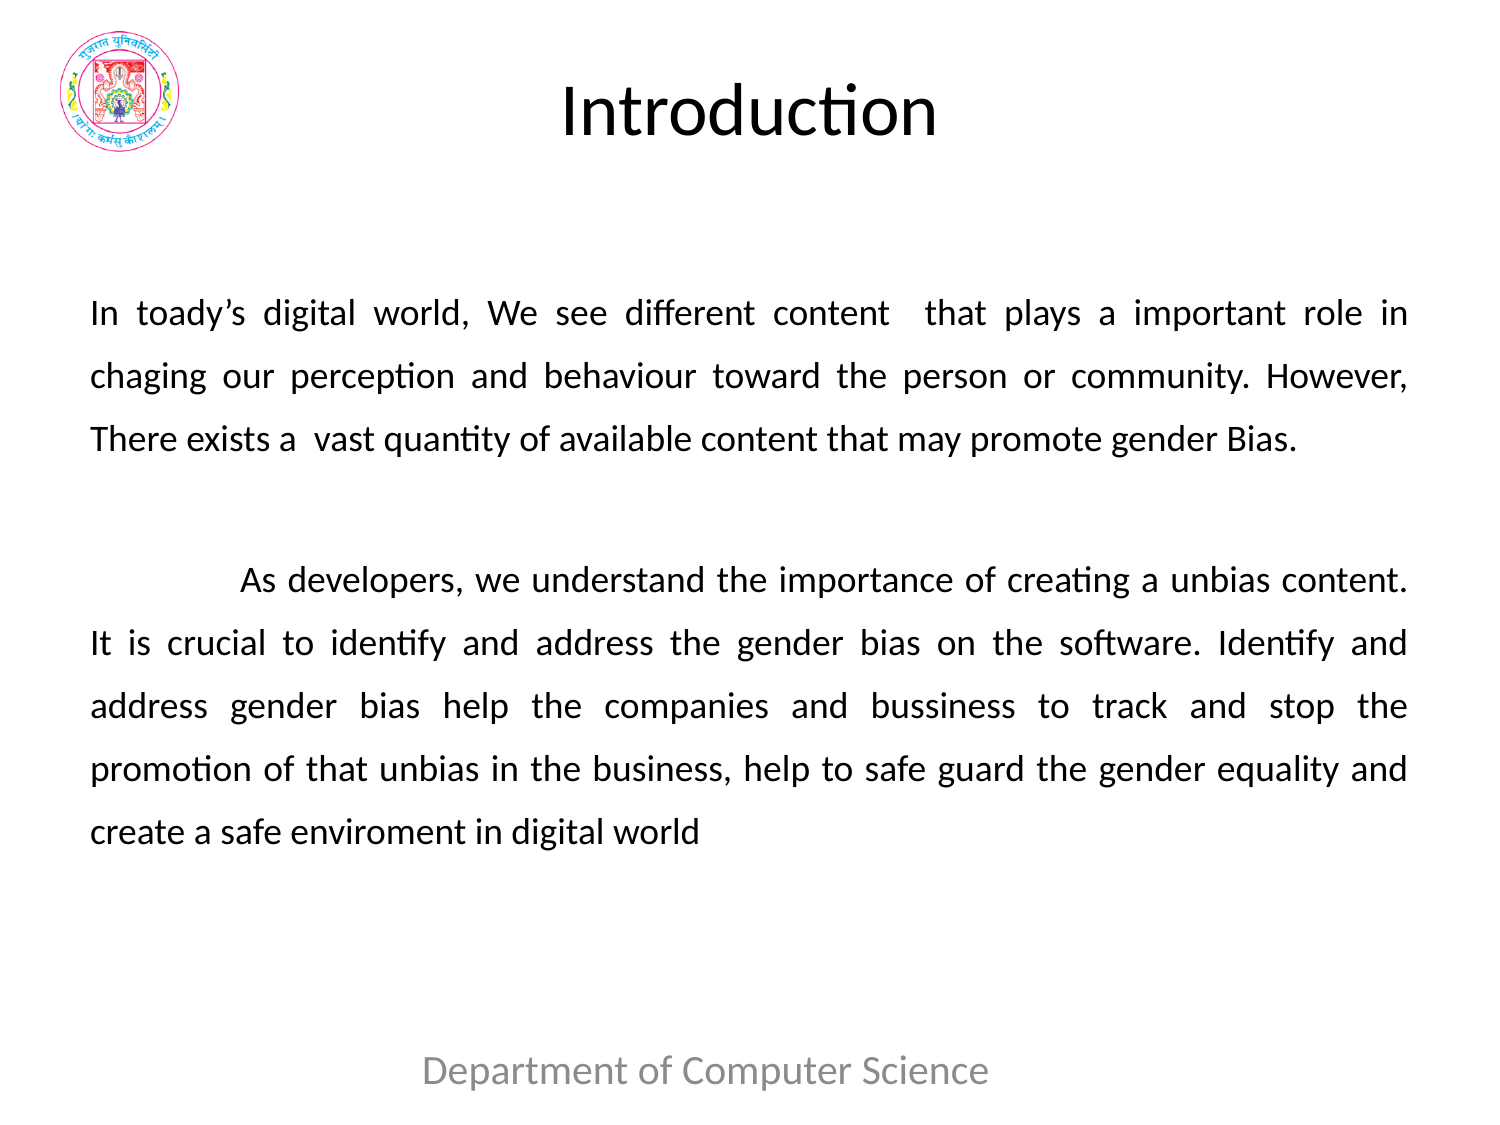

# Introduction
In toady’s digital world, We see different content  that plays a important role in chaging our perception and behaviour toward the person or community. However, There exists a  vast quantity of available content that may promote gender Bias.

	As developers, we understand the importance of creating a unbias content. It is crucial to identify and address the gender bias on the software. Identify and address gender bias help the companies and bussiness to track and stop the promotion of that unbias in the business, help to safe guard the gender equality and create a safe enviroment in digital world
Department of Computer Science
5